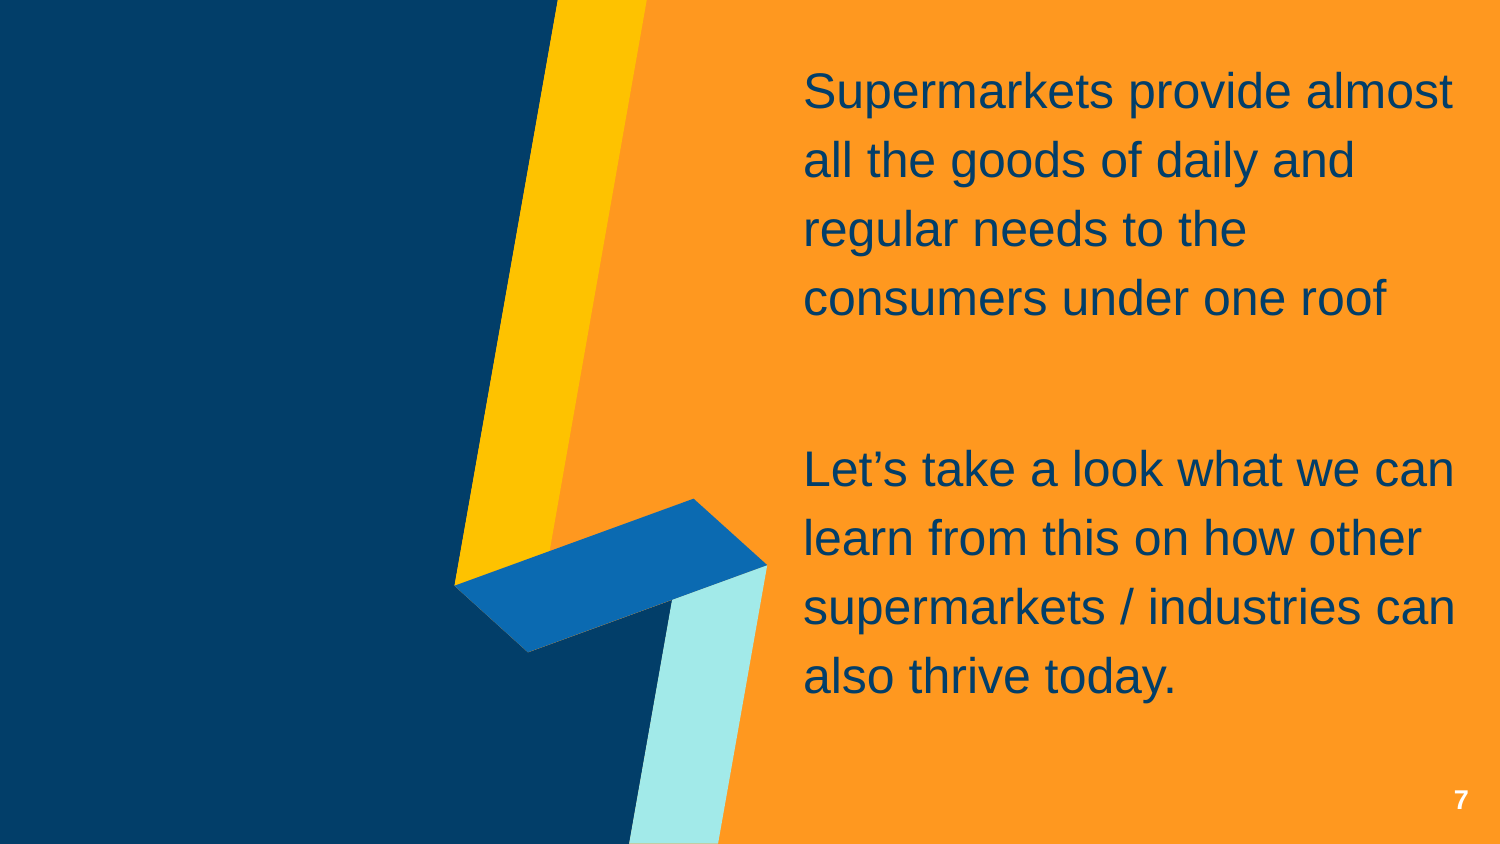

Supermarkets provide almost all the goods of daily and regular needs to the consumers under one roof

Let’s take a look what we can learn from this on how other supermarkets / industries can also thrive today.
7